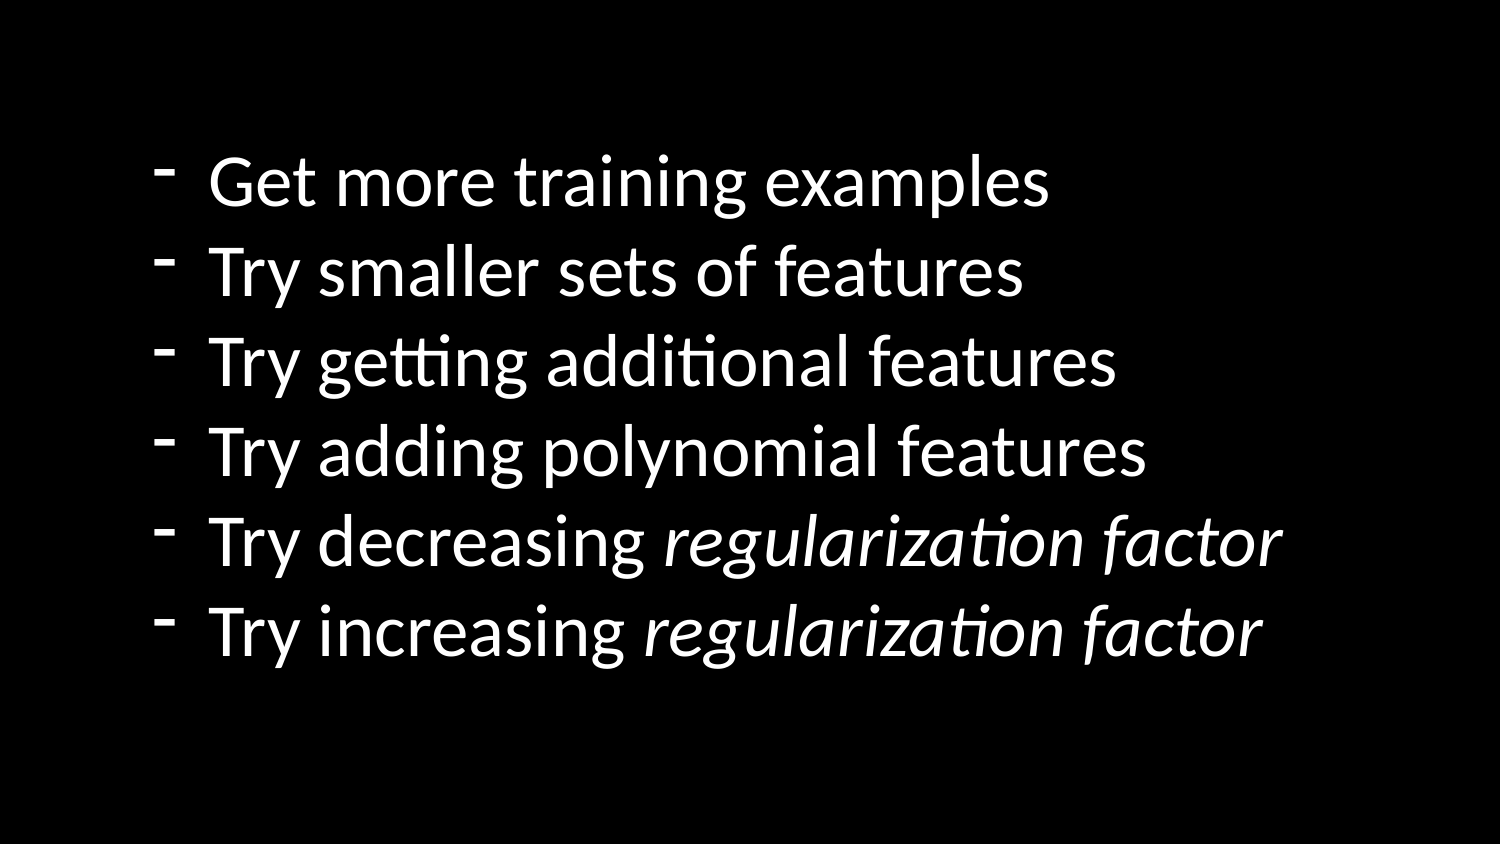

Get more training examples
Try smaller sets of features
Try getting additional features
Try adding polynomial features
Try decreasing regularization factor
Try increasing regularization factor